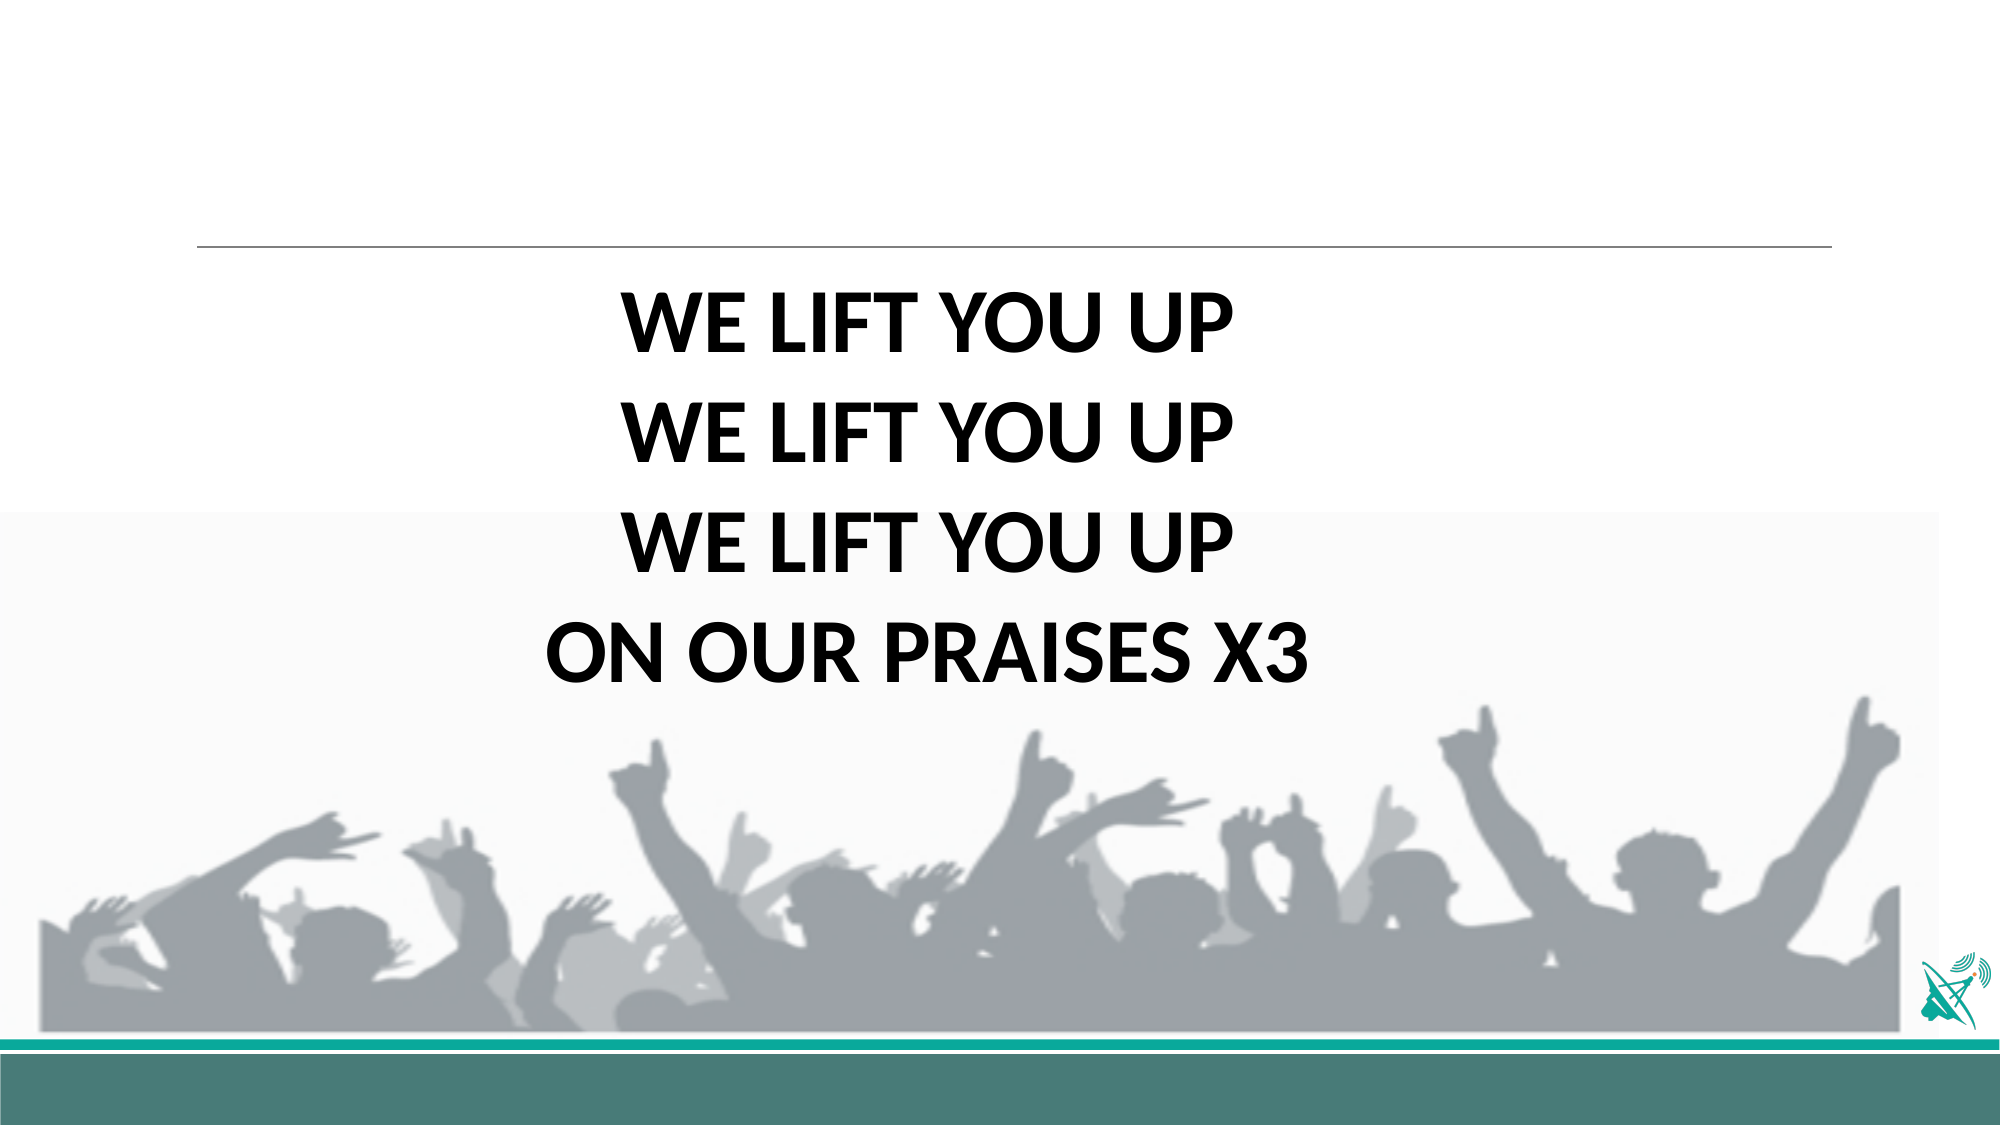

WE LIFT YOU UP
WE LIFT YOU UP
WE LIFT YOU UP
ON OUR PRAISES X3